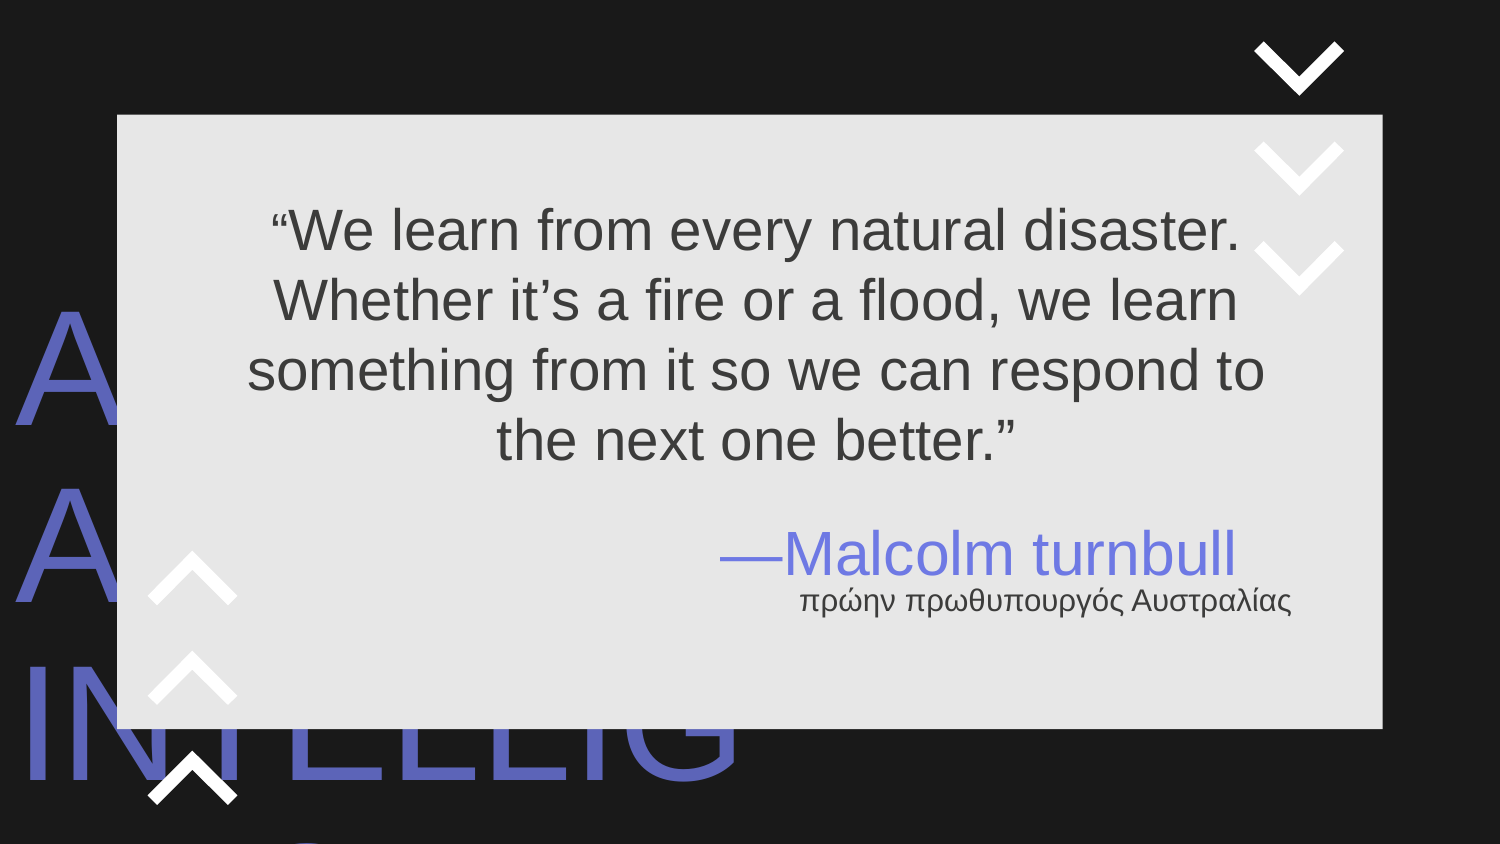

“We learn from every natural disaster. Whether it’s a fire or a flood, we learn something from it so we can respond to the next one better.”
# —Malcolm turnbull
πρώην πρωθυπουργός Αυστραλίας